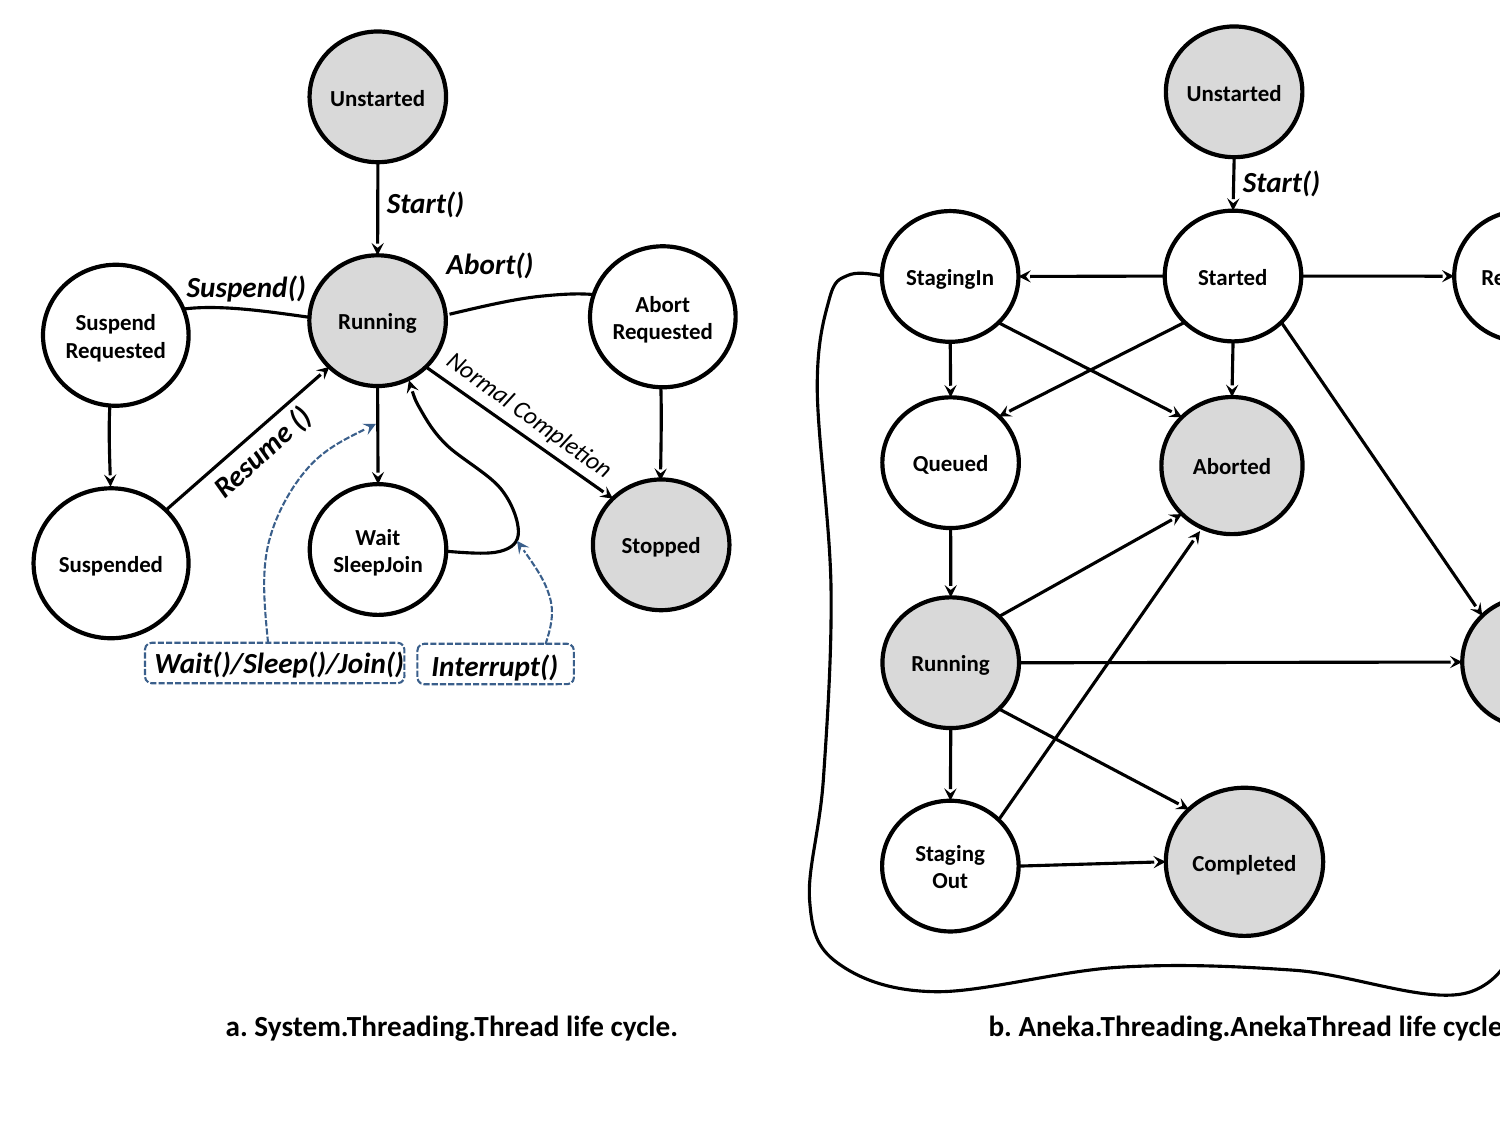

Unstarted
Start()
Started
Rejected
StagingIn

Aborted
Queued
Failed
Running
Completed
Staging
Out
Unstarted
Start()
Abort()
Abort
Requested
Running
Suspend()
Suspend
Requested

Normal Completion

Resume ()
Stopped
Wait
SleepJoin
Suspended

Wait()/Sleep()/Join()
Interrupt()

a. System.Threading.Thread life cycle.
b. Aneka.Threading.AnekaThread life cycle.